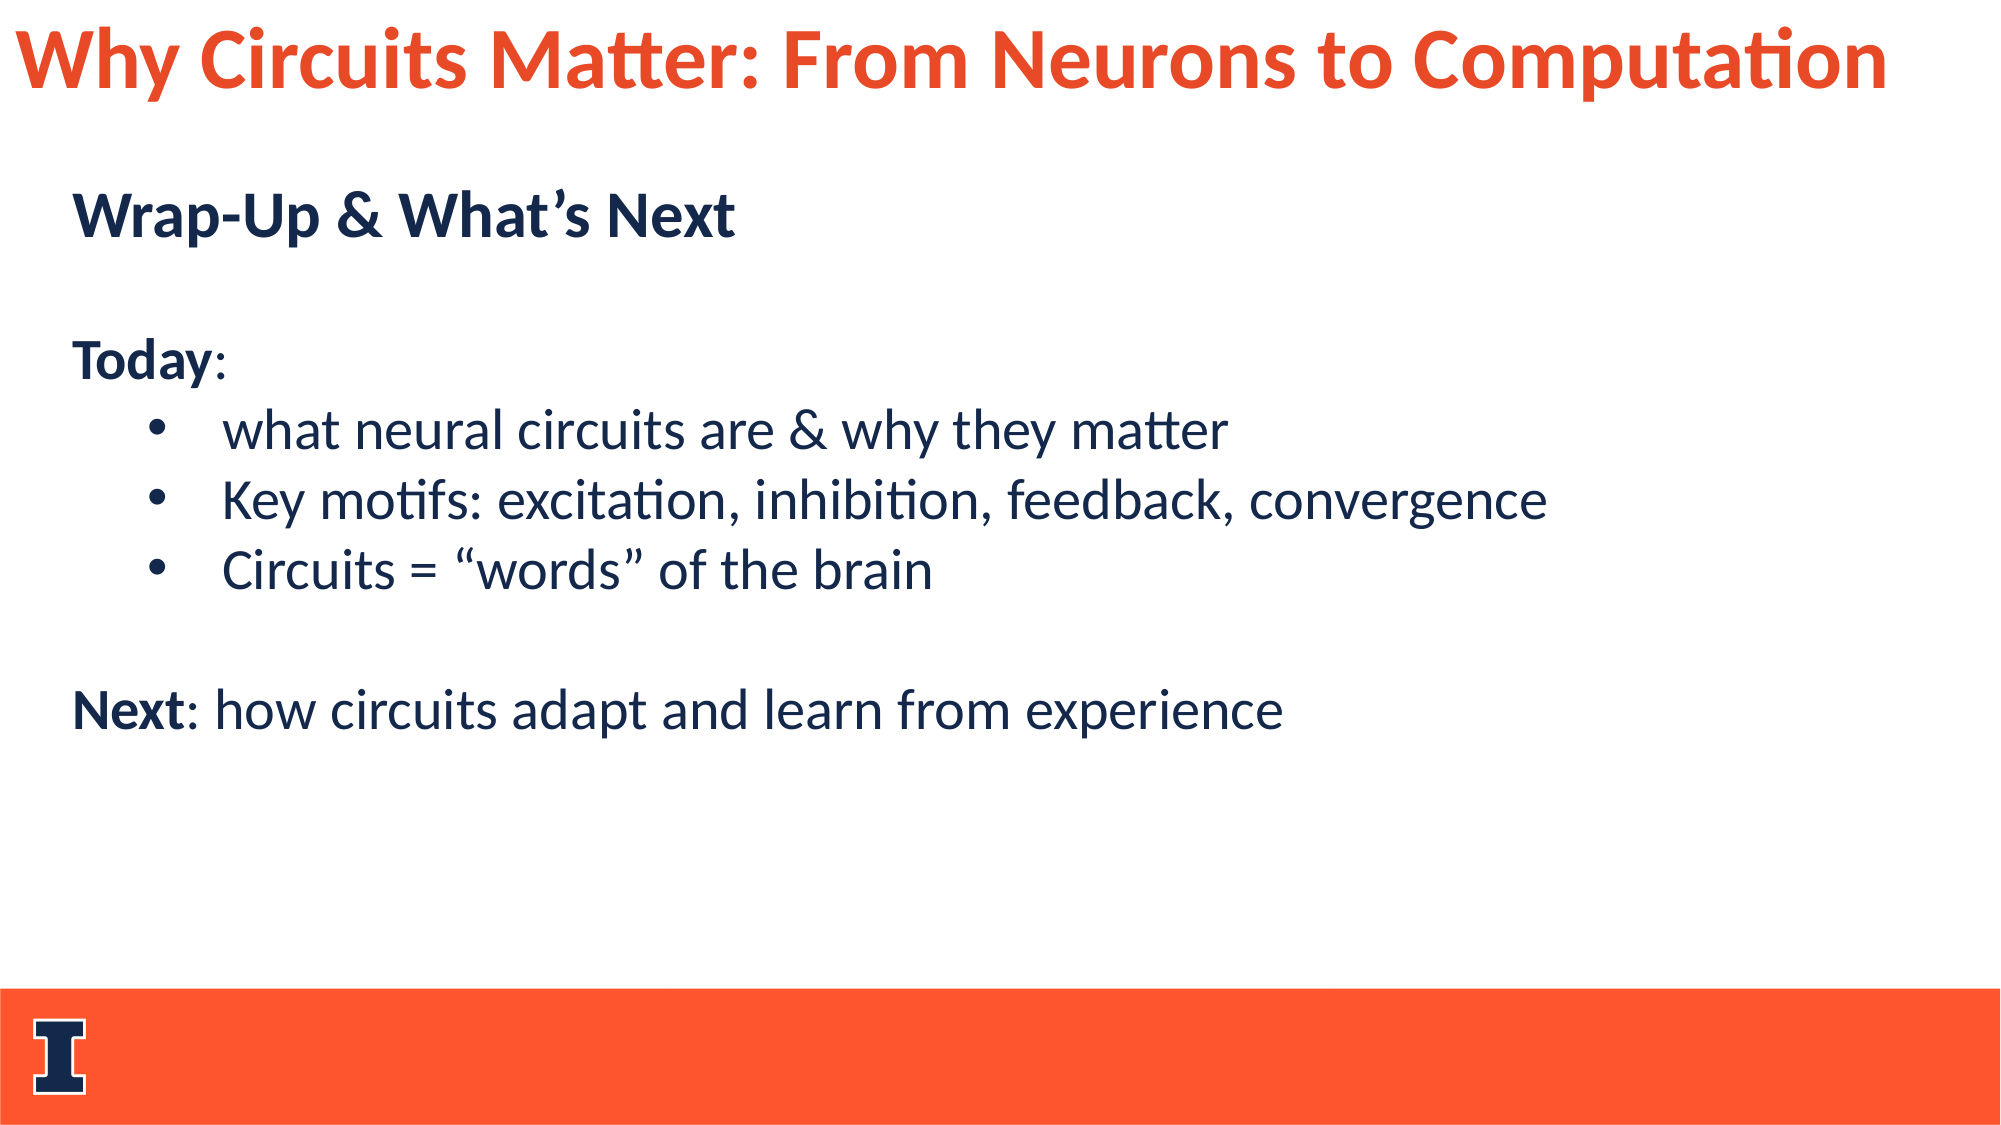

Why Circuits Matter: From Neurons to Computation
Wrap-Up & What’s Next

Today:
what neural circuits are & why they matter
Key motifs: excitation, inhibition, feedback, convergence
Circuits = “words” of the brain

Next: how circuits adapt and learn from experience